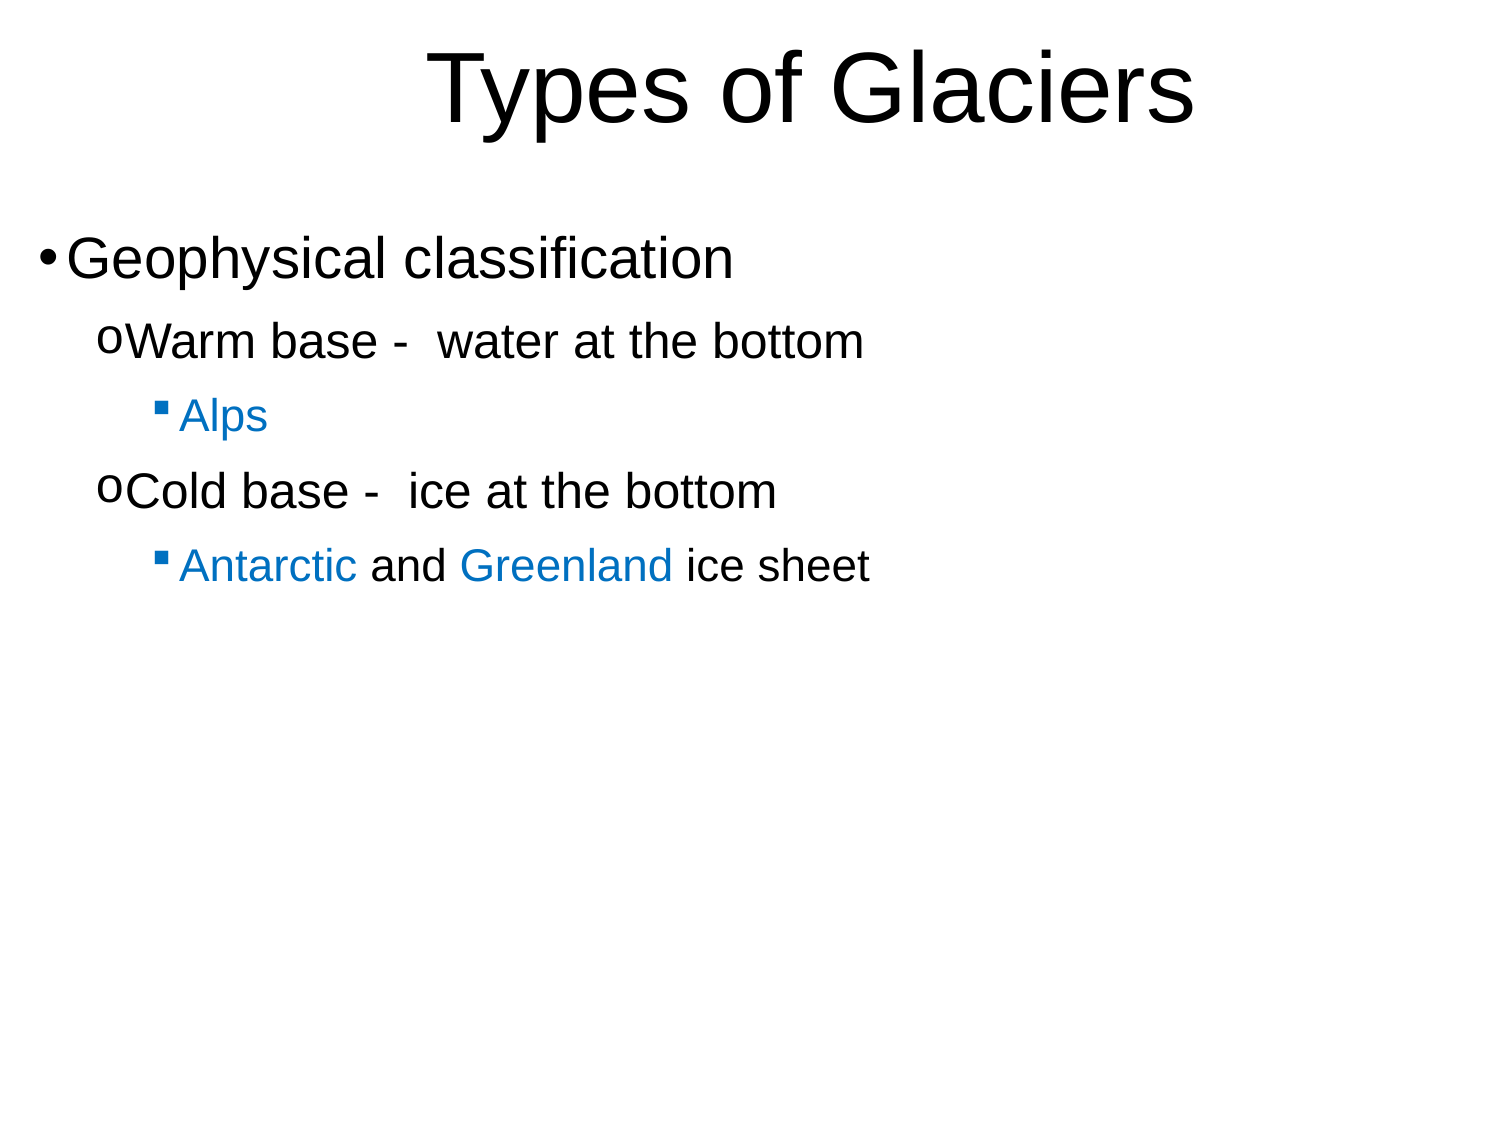

# Types of Glaciers
Geophysical classification
Warm base -  water at the bottom
Alps
Cold base -  ice at the bottom
Antarctic and Greenland ice sheet